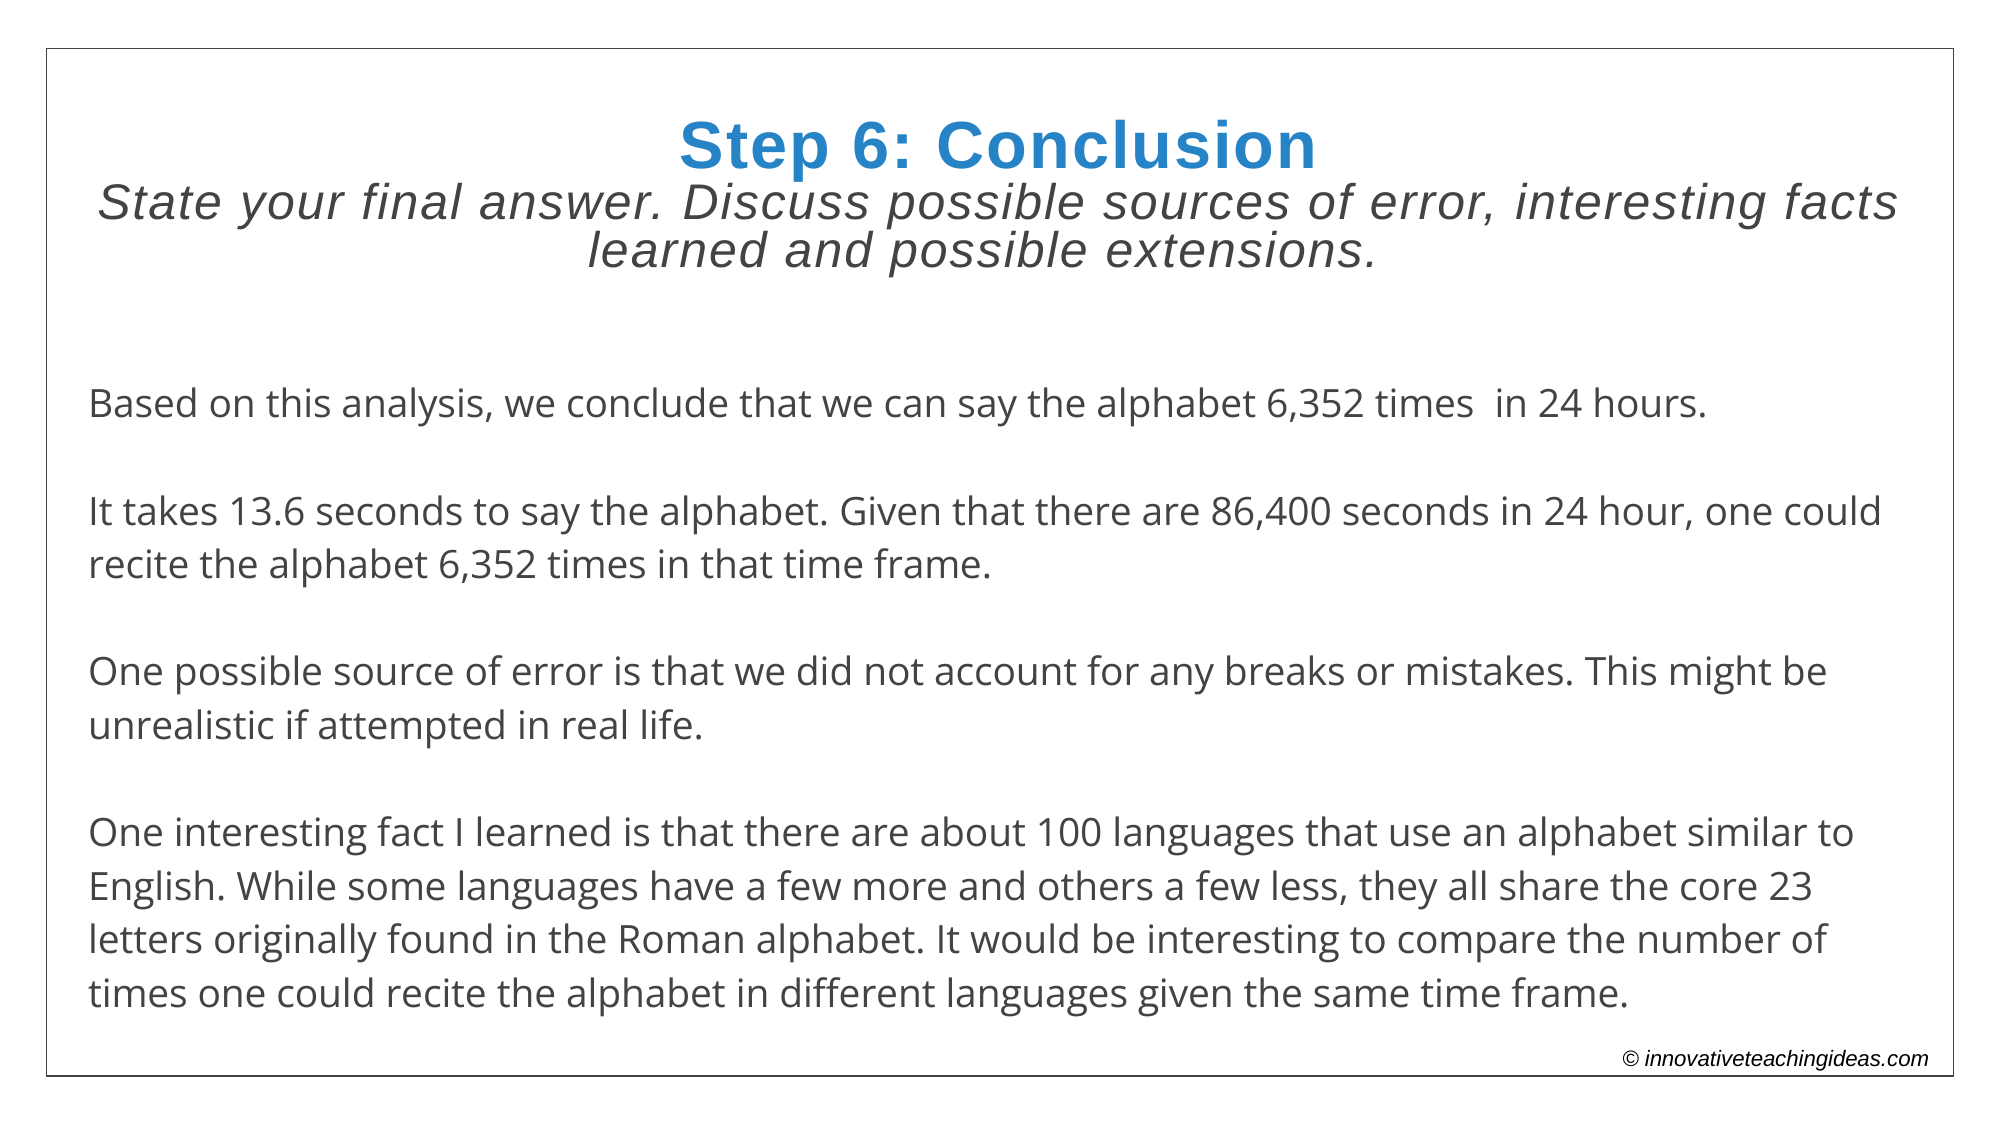

# Step 6: Conclusion State your final answer. Discuss possible sources of error, interesting facts learned and possible extensions.
Based on this analysis, we conclude that we can say the alphabet 6,352 times  in 24 hours.

It takes 13.6 seconds to say the alphabet. Given that there are 86,400 seconds in 24 hour, one could recite the alphabet 6,352 times in that time frame.

One possible source of error is that we did not account for any breaks or mistakes. This might be unrealistic if attempted in real life.

One interesting fact I learned is that there are about 100 languages that use an alphabet similar to English. While some languages have a few more and others a few less, they all share the core 23 letters originally found in the Roman alphabet. It would be interesting to compare the number of times one could recite the alphabet in different languages given the same time frame.
 © innovativeteachingideas.com